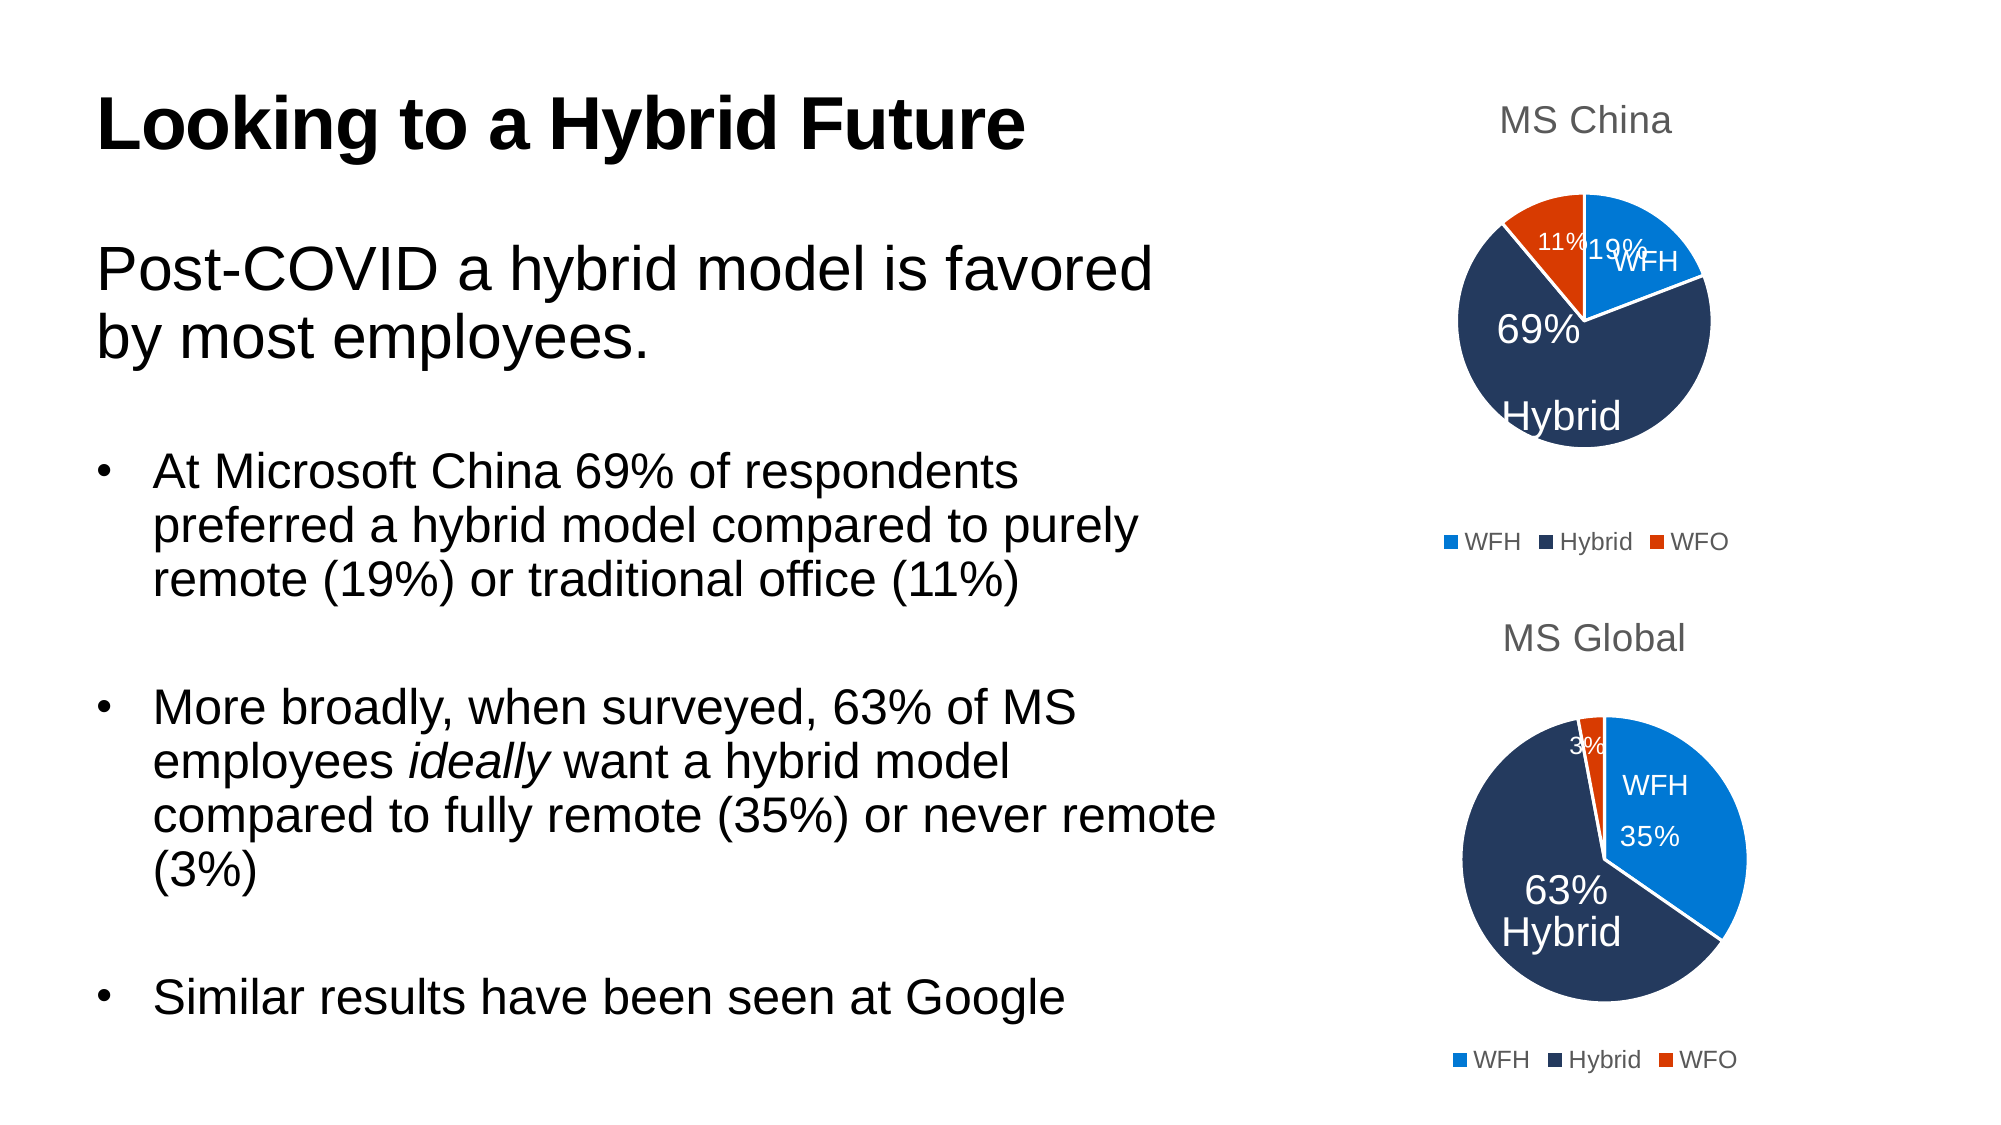

### Chart:

| Category | MS China |
|---|---|
| WFH | 0.19 |
| Hybrid | 0.69 |
| WFO | 0.11 |
# Looking to a Hybrid Future
Post-COVID a hybrid model is favored by most employees.

At Microsoft China 69% of respondents preferred a hybrid model compared to purely remote (19%) or traditional office (11%)

More broadly, when surveyed, 63% of MS employees ideally want a hybrid model compared to fully remote (35%) or never remote (3%)

Similar results have been seen at Google

WFH
Hybrid

### Chart:

| Category | MS Global |
|---|---|
| WFH | 0.35 |
| Hybrid | 0.63 |
| WFO | 0.03 |
WFH
Hybrid